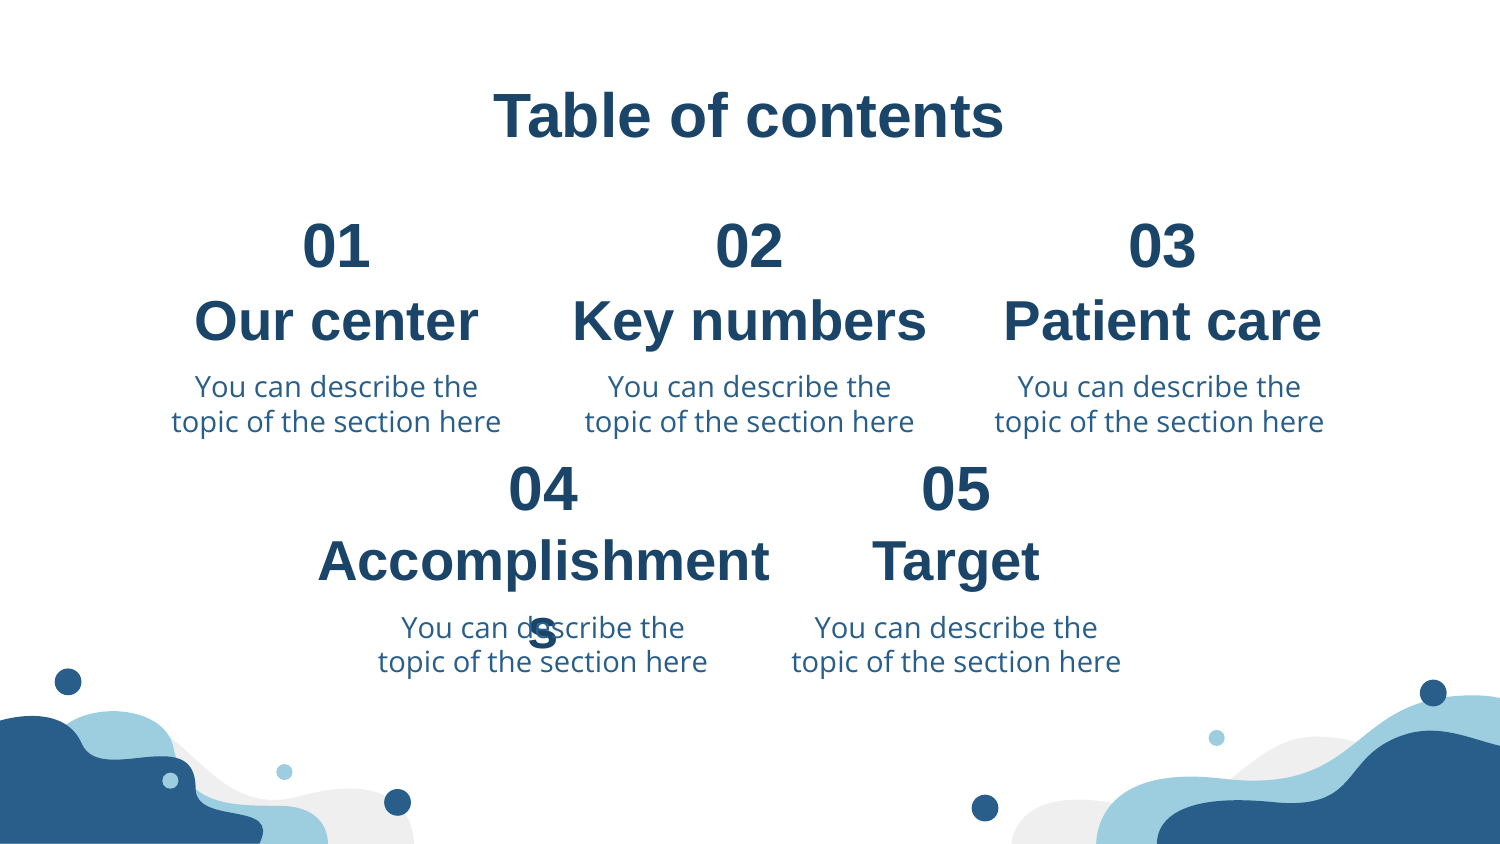

Table of contents
01
02
03
Our center
Key numbers
Patient care
You can describe the topic of the section here
You can describe the topic of the section here
You can describe the topic of the section here
# 04
05
Accomplishments
Target
You can describe the topic of the section here
You can describe the topic of the section here